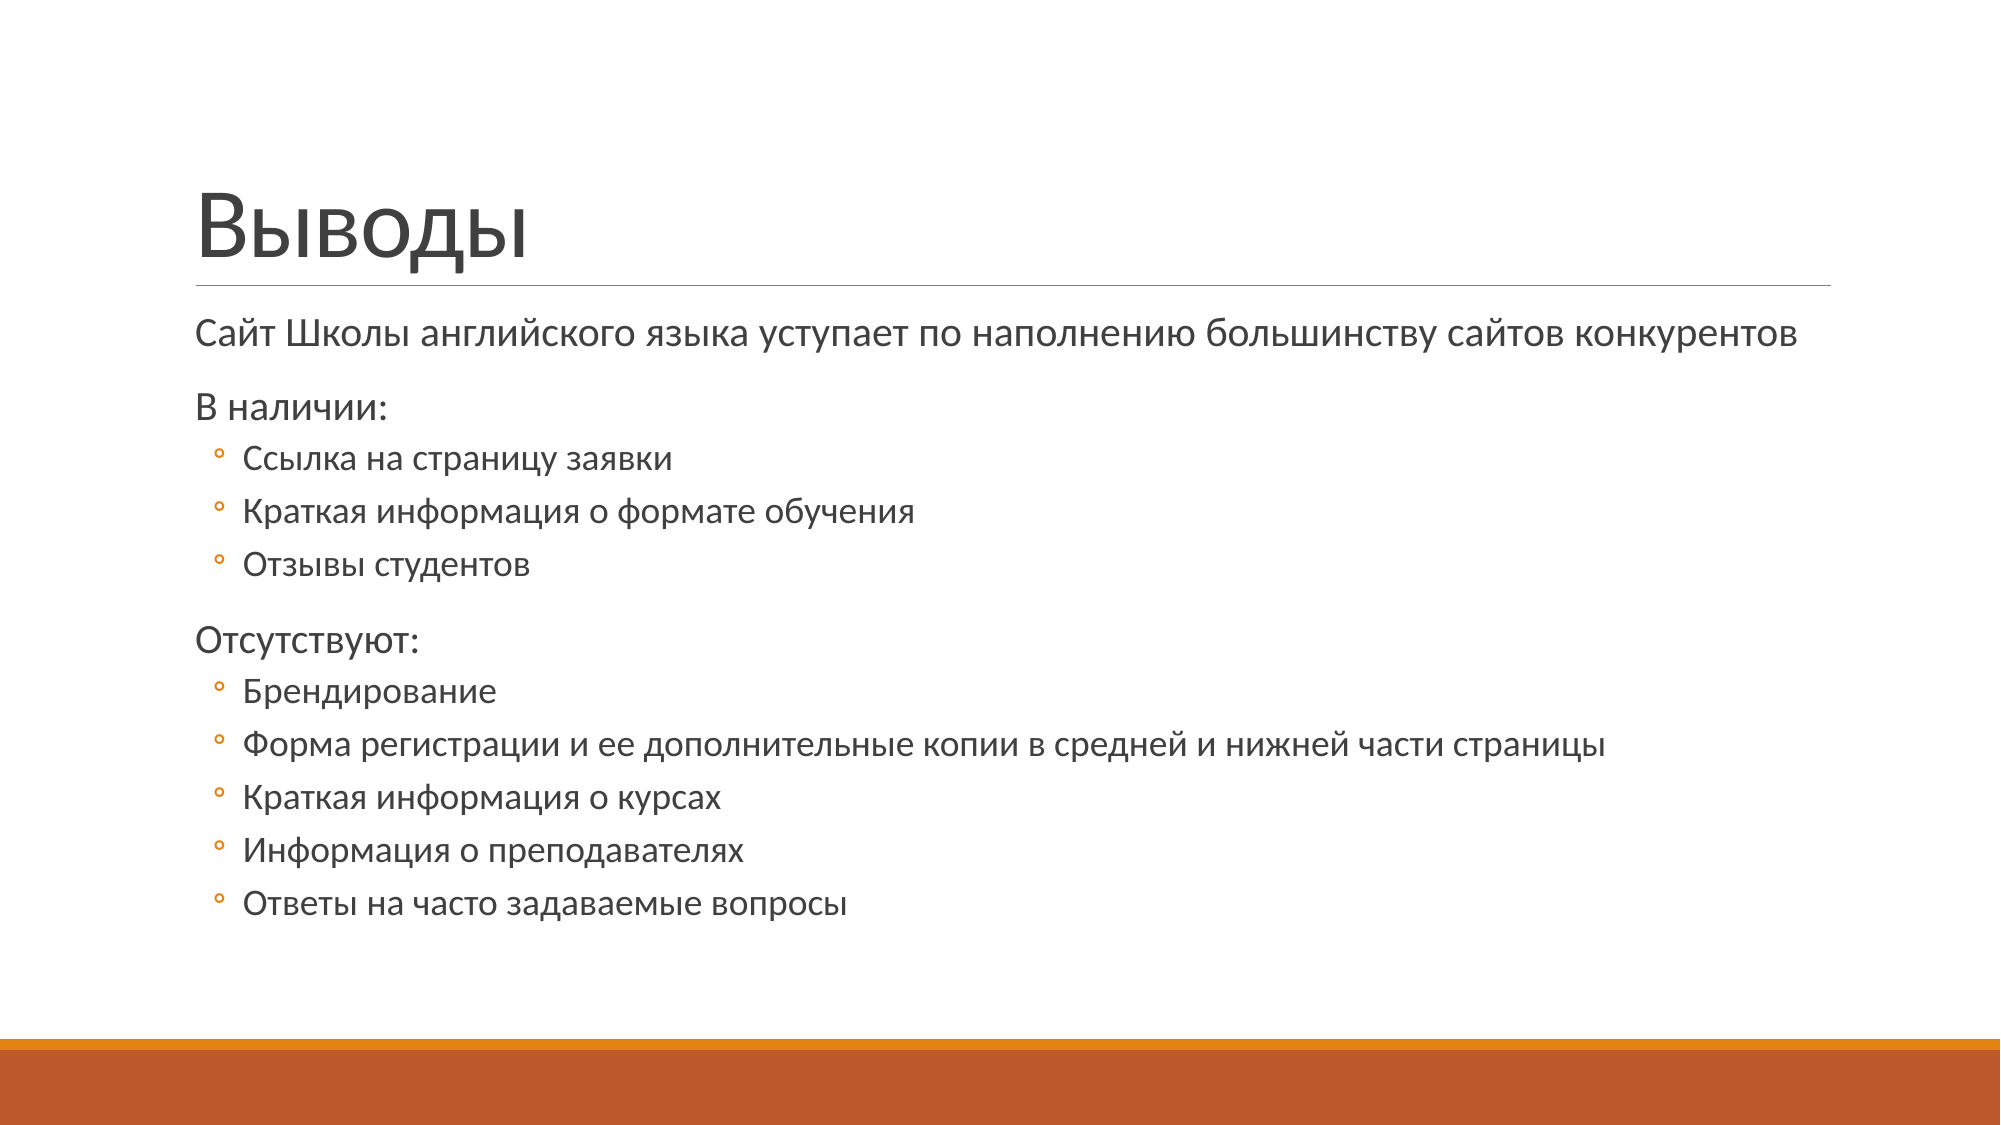

# Выводы
Сайт Школы английского языка уступает по наполнению большинству сайтов конкурентов
В наличии:
Ссылка на страницу заявки
Краткая информация о формате обучения
Отзывы студентов
Отсутствуют:
Брендирование
Форма регистрации и ее дополнительные копии в средней и нижней части страницы
Краткая информация о курсах
Информация о преподавателях
Ответы на часто задаваемые вопросы